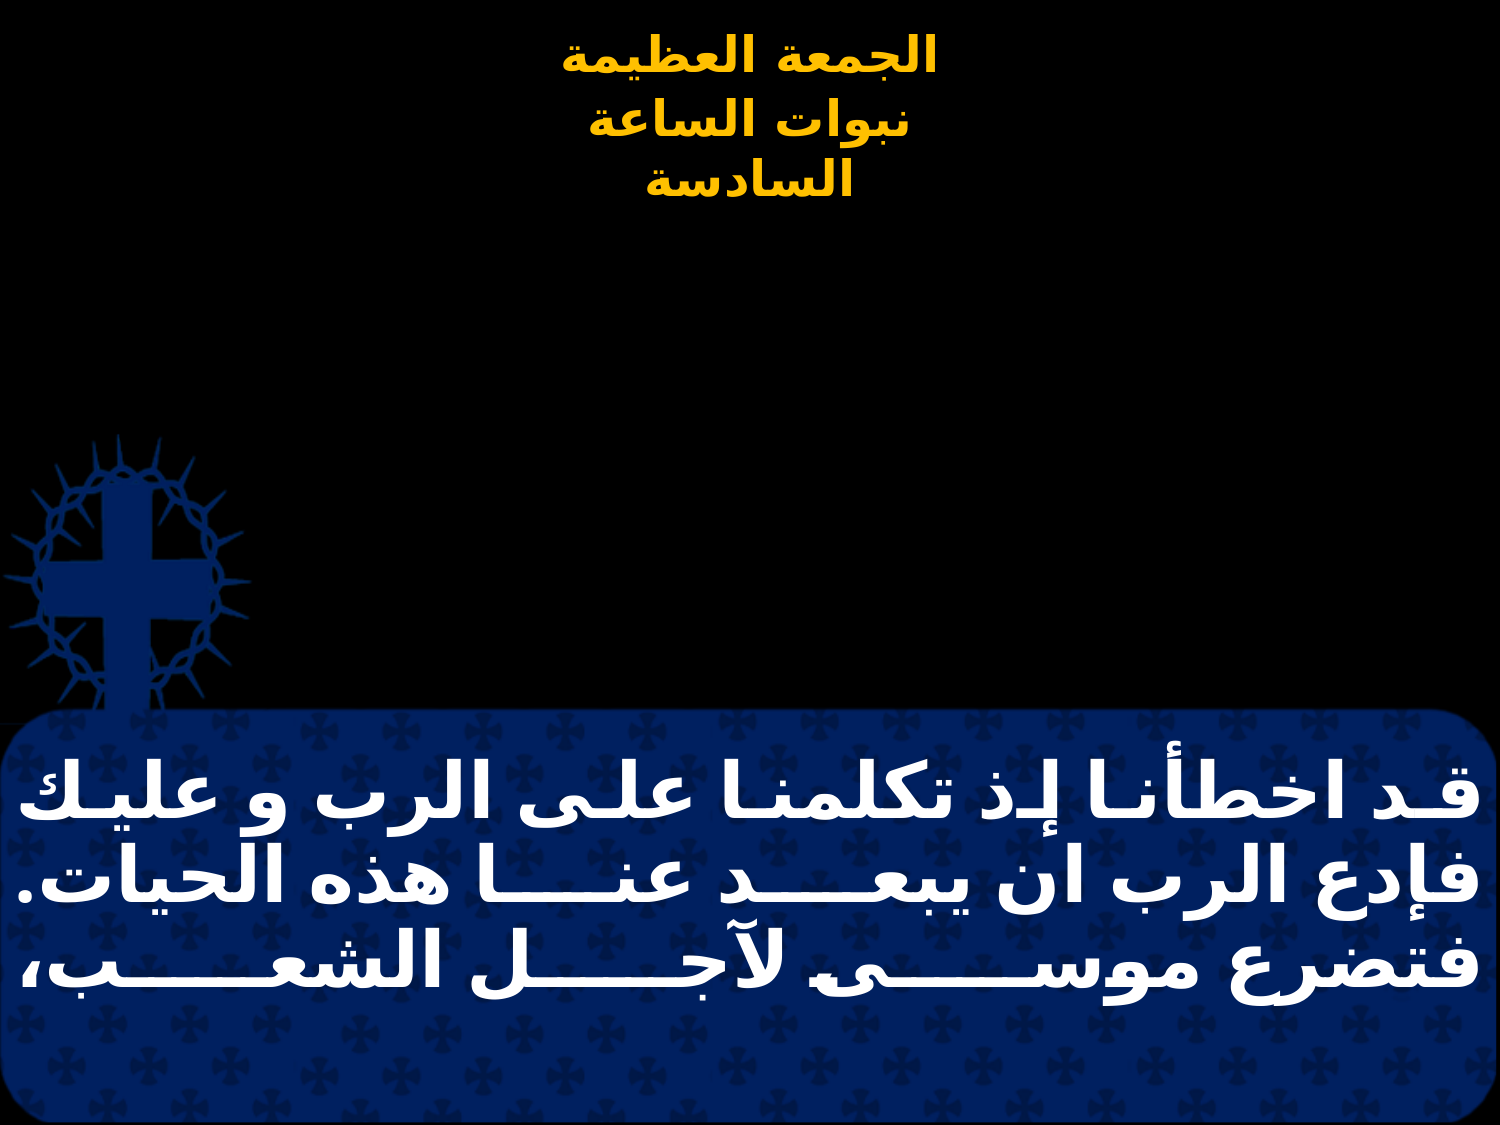

# قد اخطأنا إذ تكلمنا على الرب و عليك فإدع الرب ان يبعد عنا هذه الحيات. فتضرع موسى لآجل الشعب،